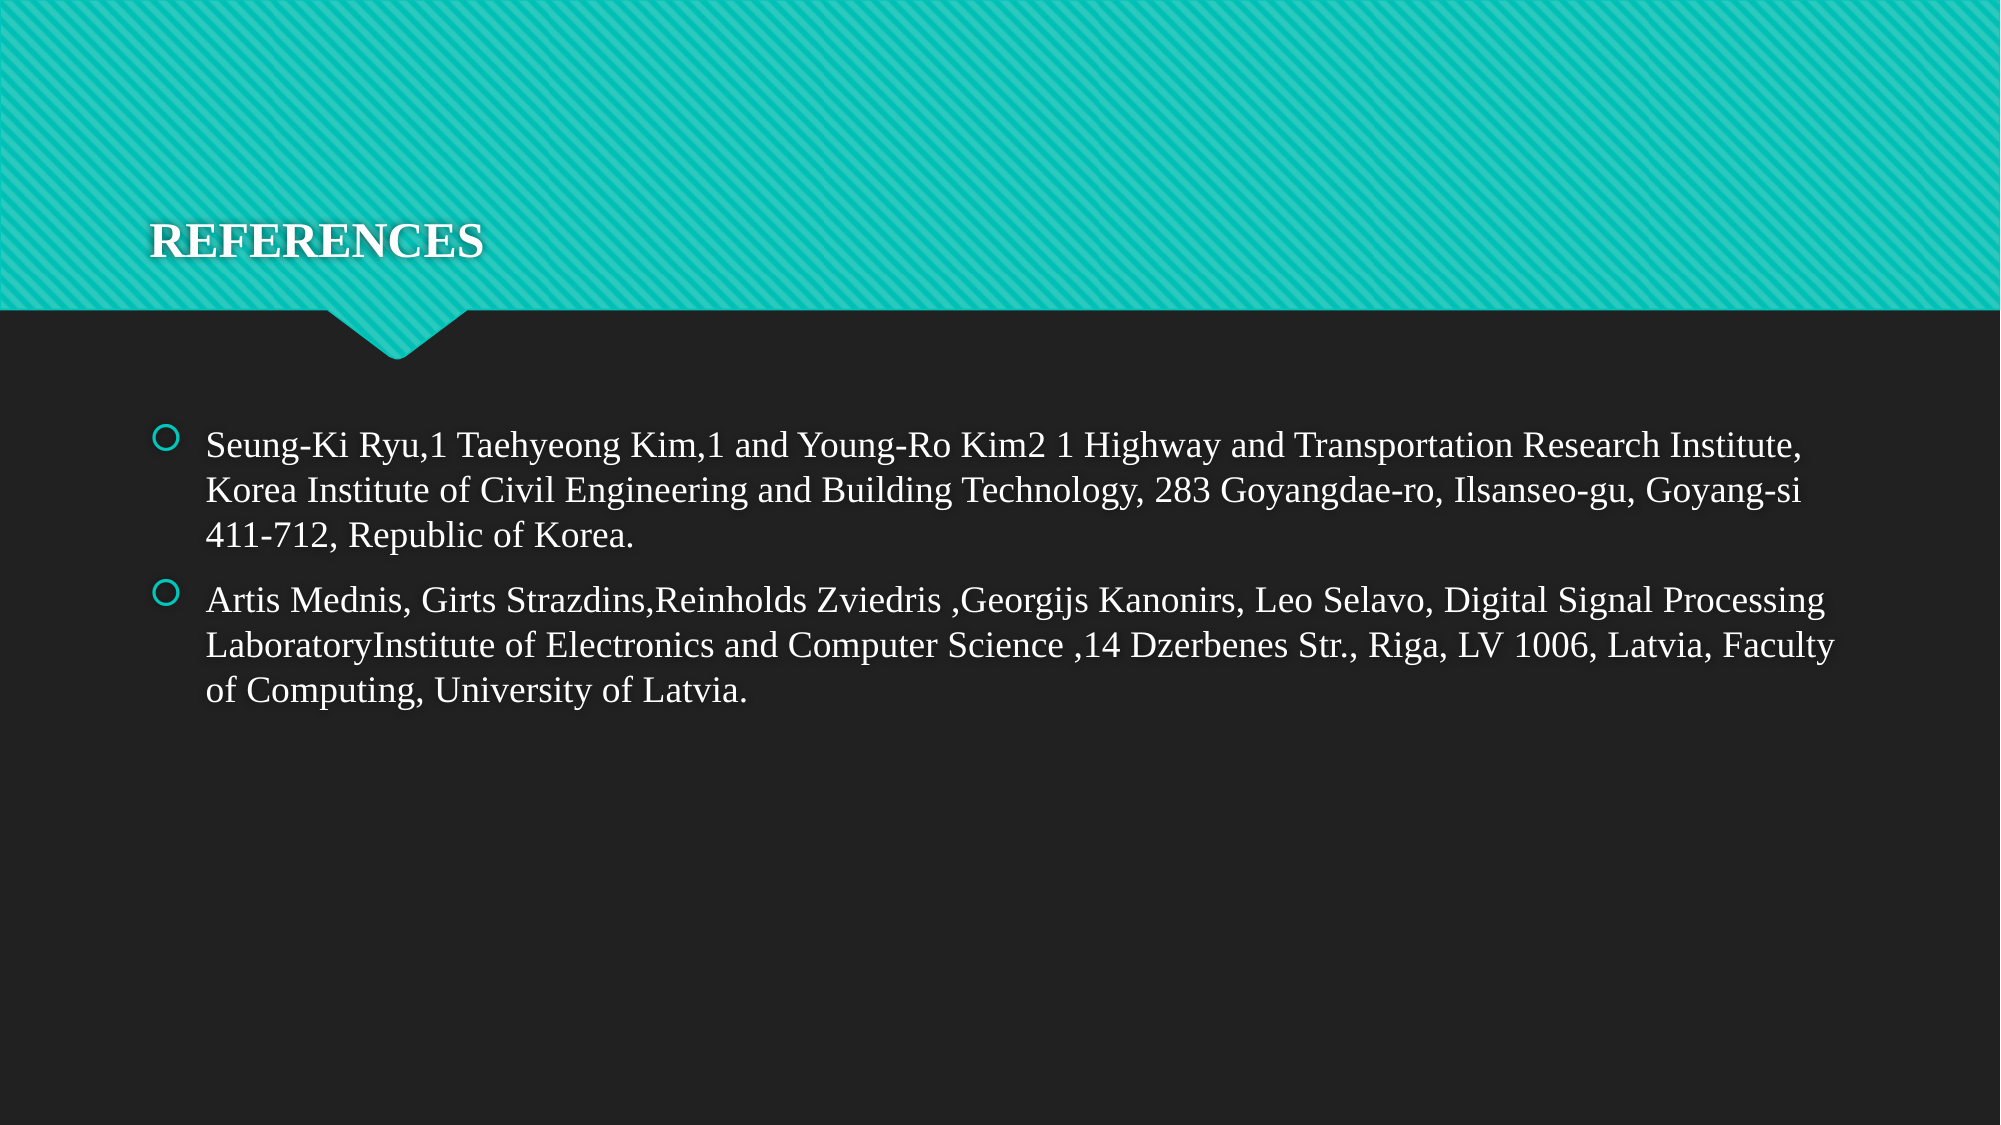

# REFERENCES
Seung-Ki Ryu,1 Taehyeong Kim,1 and Young-Ro Kim2 1 Highway and Transportation Research Institute, Korea Institute of Civil Engineering and Building Technology, 283 Goyangdae-ro, Ilsanseo-gu, Goyang-si 411-712, Republic of Korea.
Artis Mednis, Girts Strazdins,Reinholds Zviedris ,Georgijs Kanonirs, Leo Selavo, Digital Signal Processing LaboratoryInstitute of Electronics and Computer Science ,14 Dzerbenes Str., Riga, LV 1006, Latvia, Faculty of Computing, University of Latvia.